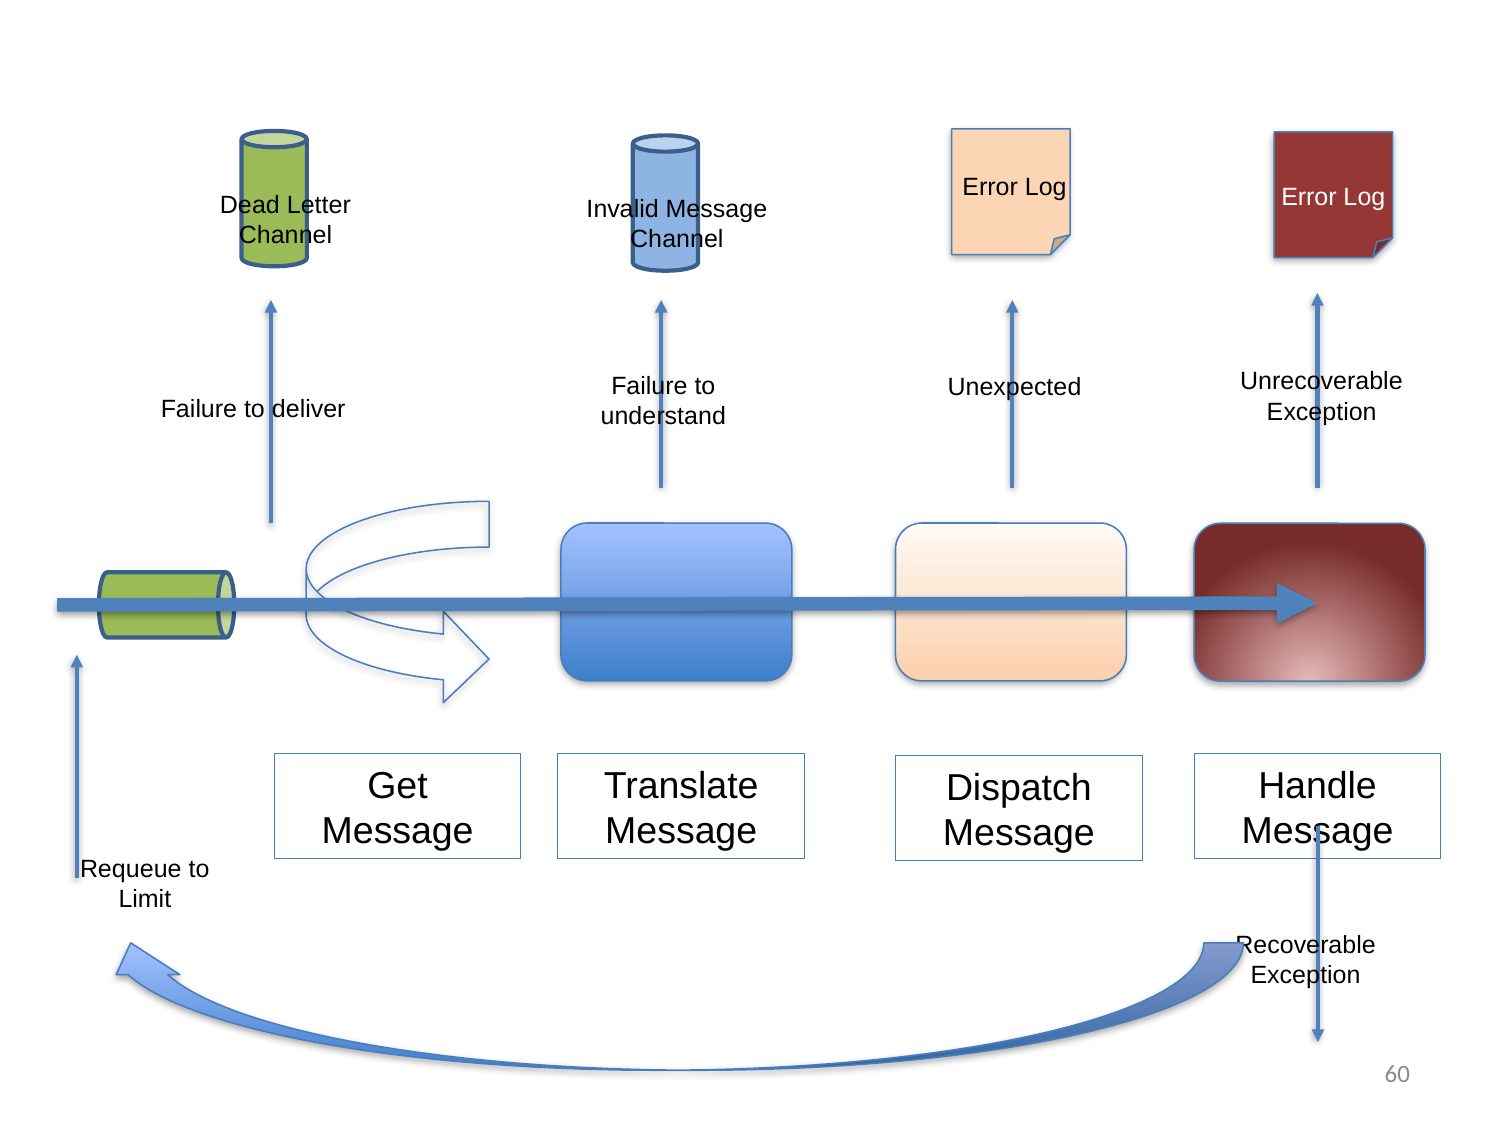

Error Log
Error Log
Dead Letter Channel
Invalid Message Channel
Unrecoverable
Exception
Failure to understand
Unexpected
Failure to deliver

Handle Message
Get Message
Translate Message
Dispatch Message
Requeue to Limit
Recoverable
Exception

60